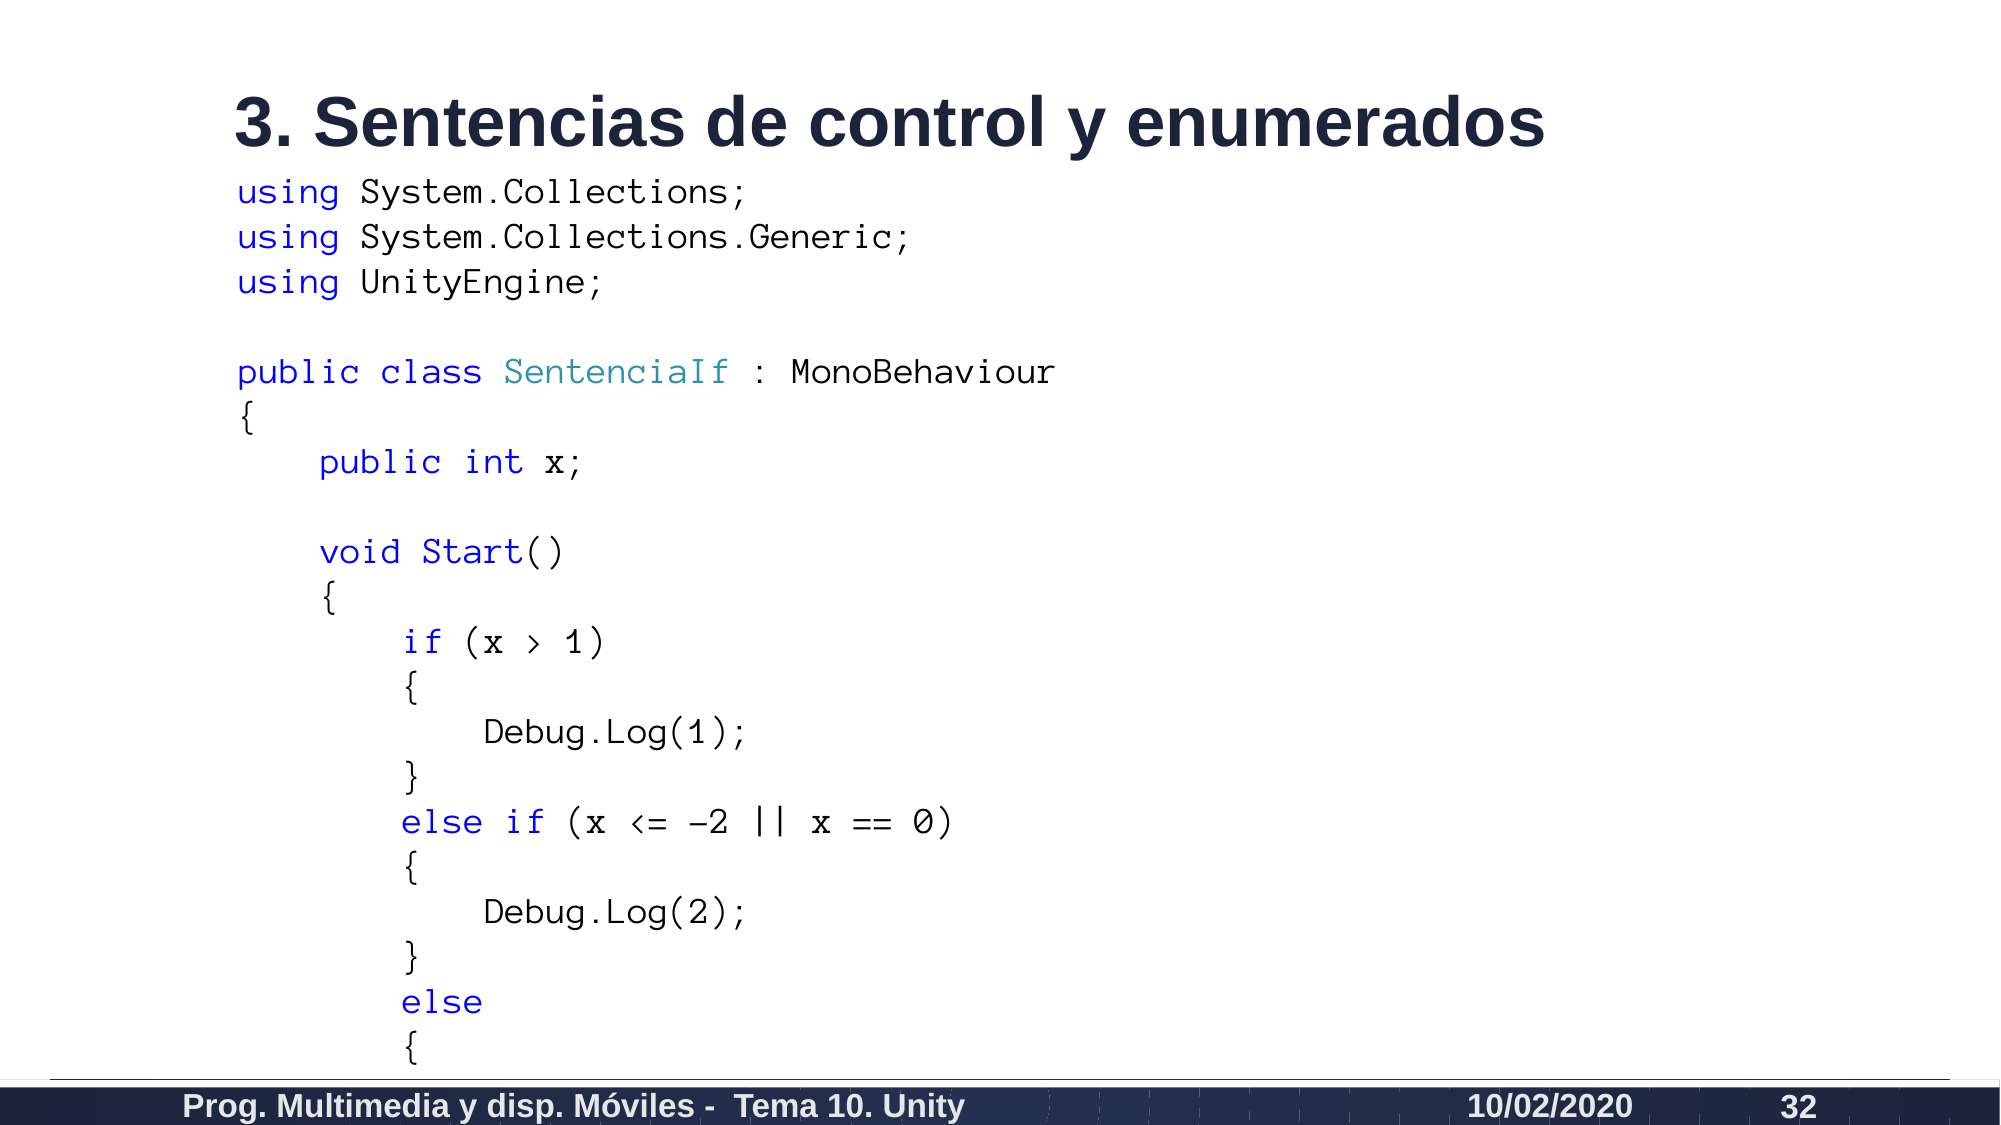

# 3. Sentencias de control y enumerados
using System.Collections;
using System.Collections.Generic;
using UnityEngine;

public class SentenciaIf : MonoBehaviour
{
    public int x;

    void Start()
    {
        if (x > 1)
        {
            Debug.Log(1);
        }
        else if (x <= -2 || x == 0)
        {
            Debug.Log(2);
        }
        else
        {

Prog. Multimedia y disp. Móviles -  Tema 10. Unity
10/02/2020
32